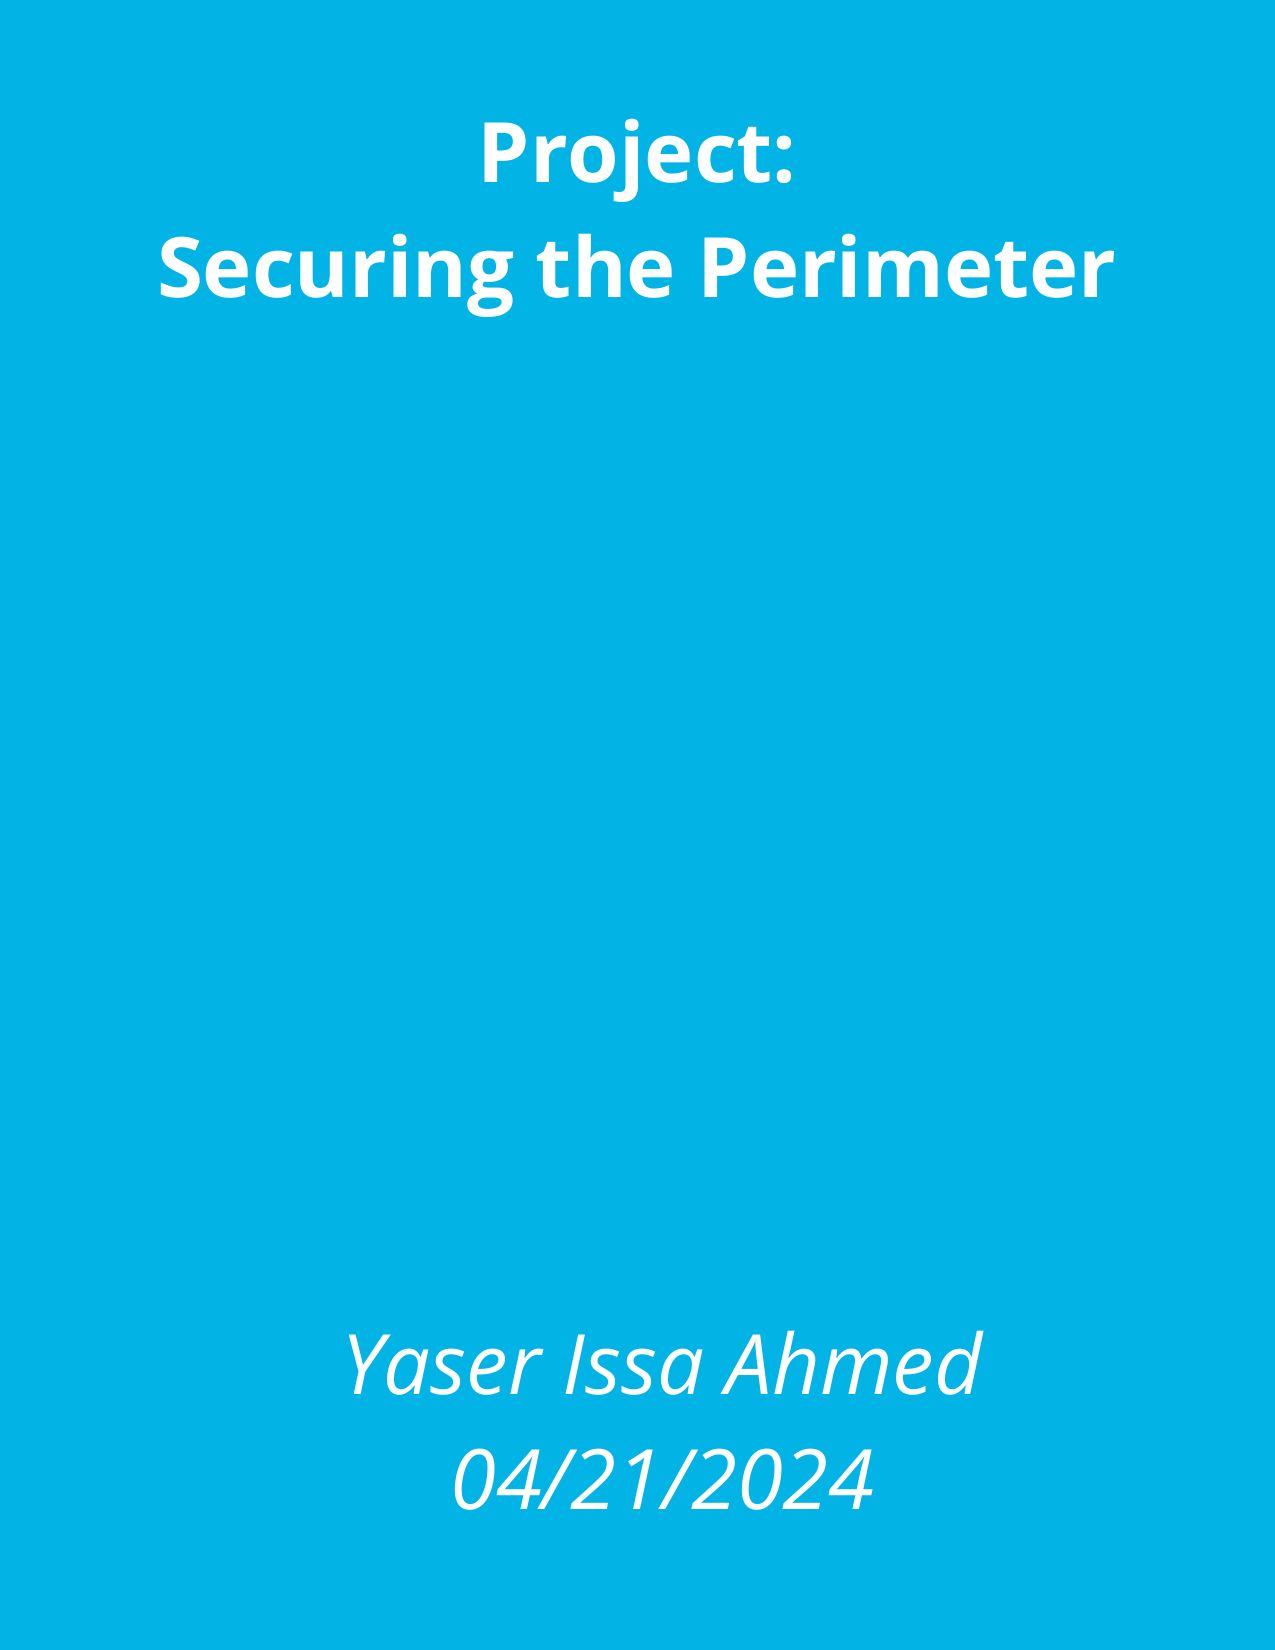

Project:
Securing the Perimeter

Yaser Issa Ahmed
04/21/2024